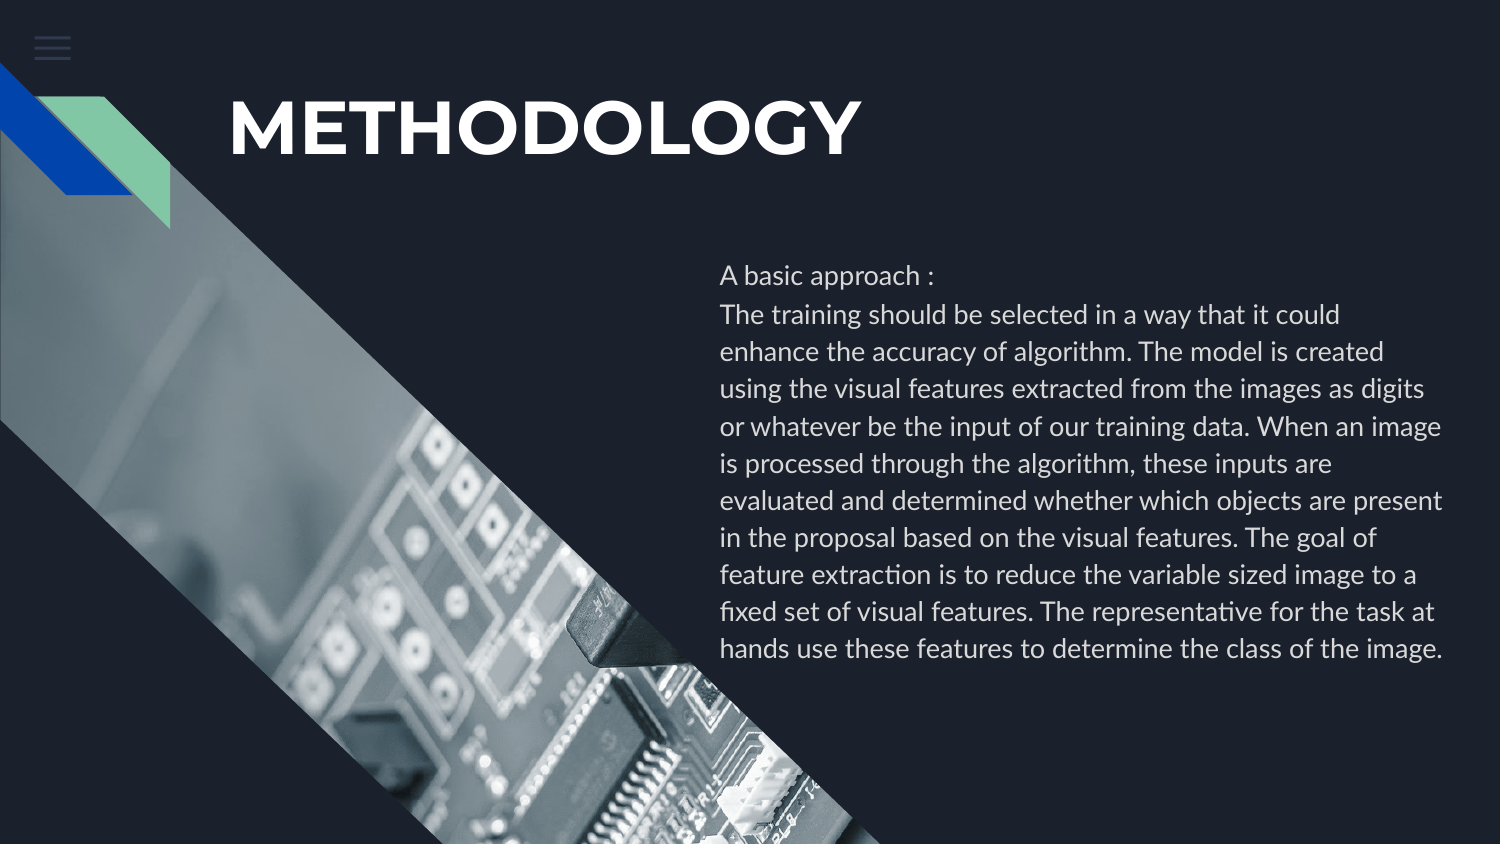

# METHODOLOGY
A basic approach :
The training should be selected in a way that it could enhance the accuracy of algorithm. The model is created using the visual features extracted from the images as digits or whatever be the input of our training data. When an image is processed through the algorithm, these inputs are evaluated and determined whether which objects are present in the proposal based on the visual features. The goal of feature extraction is to reduce the variable sized image to a fixed set of visual features. The representative for the task at hands use these features to determine the class of the image.